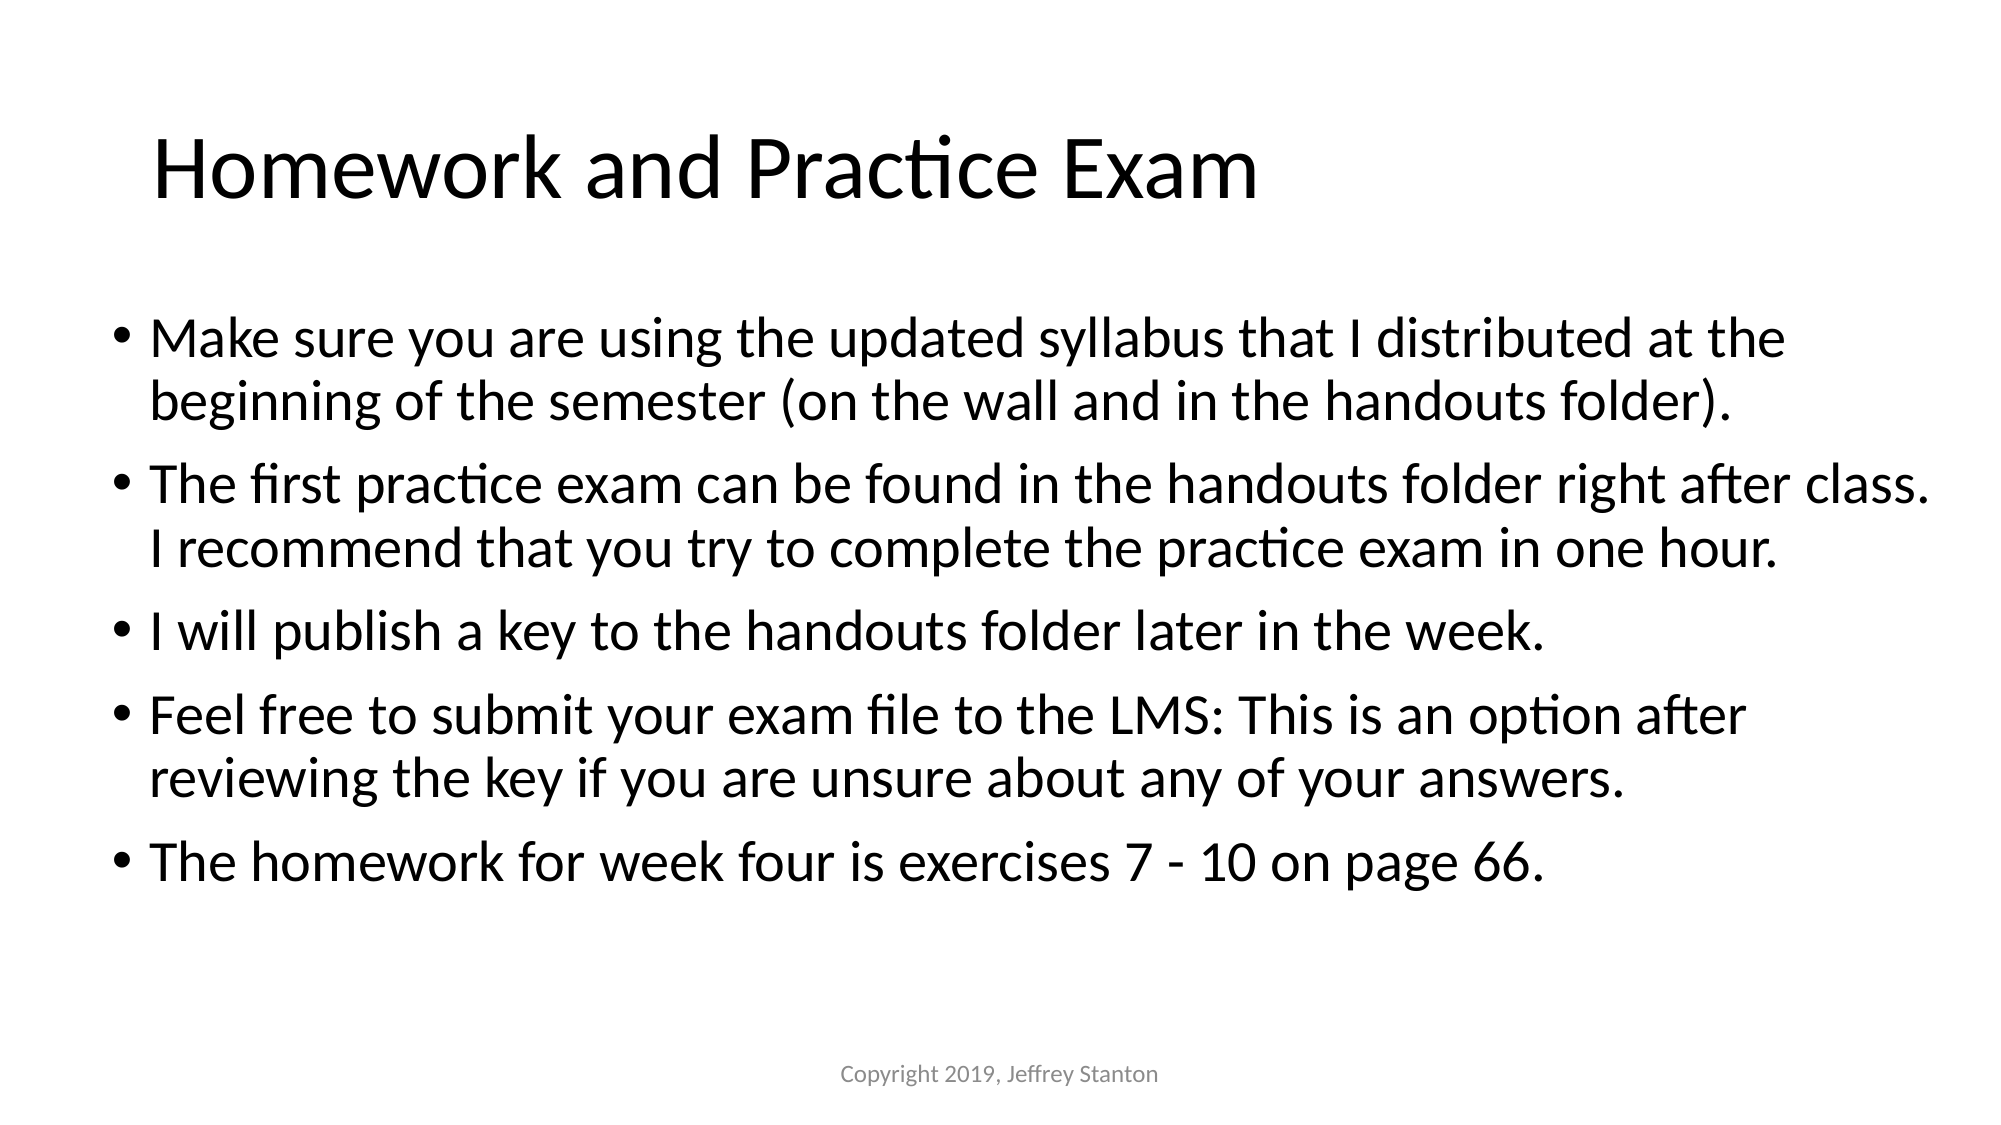

# Homework and Practice Exam
Make sure you are using the updated syllabus that I distributed at the beginning of the semester (on the wall and in the handouts folder).
The first practice exam can be found in the handouts folder right after class. I recommend that you try to complete the practice exam in one hour.
I will publish a key to the handouts folder later in the week.
Feel free to submit your exam file to the LMS: This is an option after reviewing the key if you are unsure about any of your answers.
The homework for week four is exercises 7 - 10 on page 66.
Copyright 2019, Jeffrey Stanton